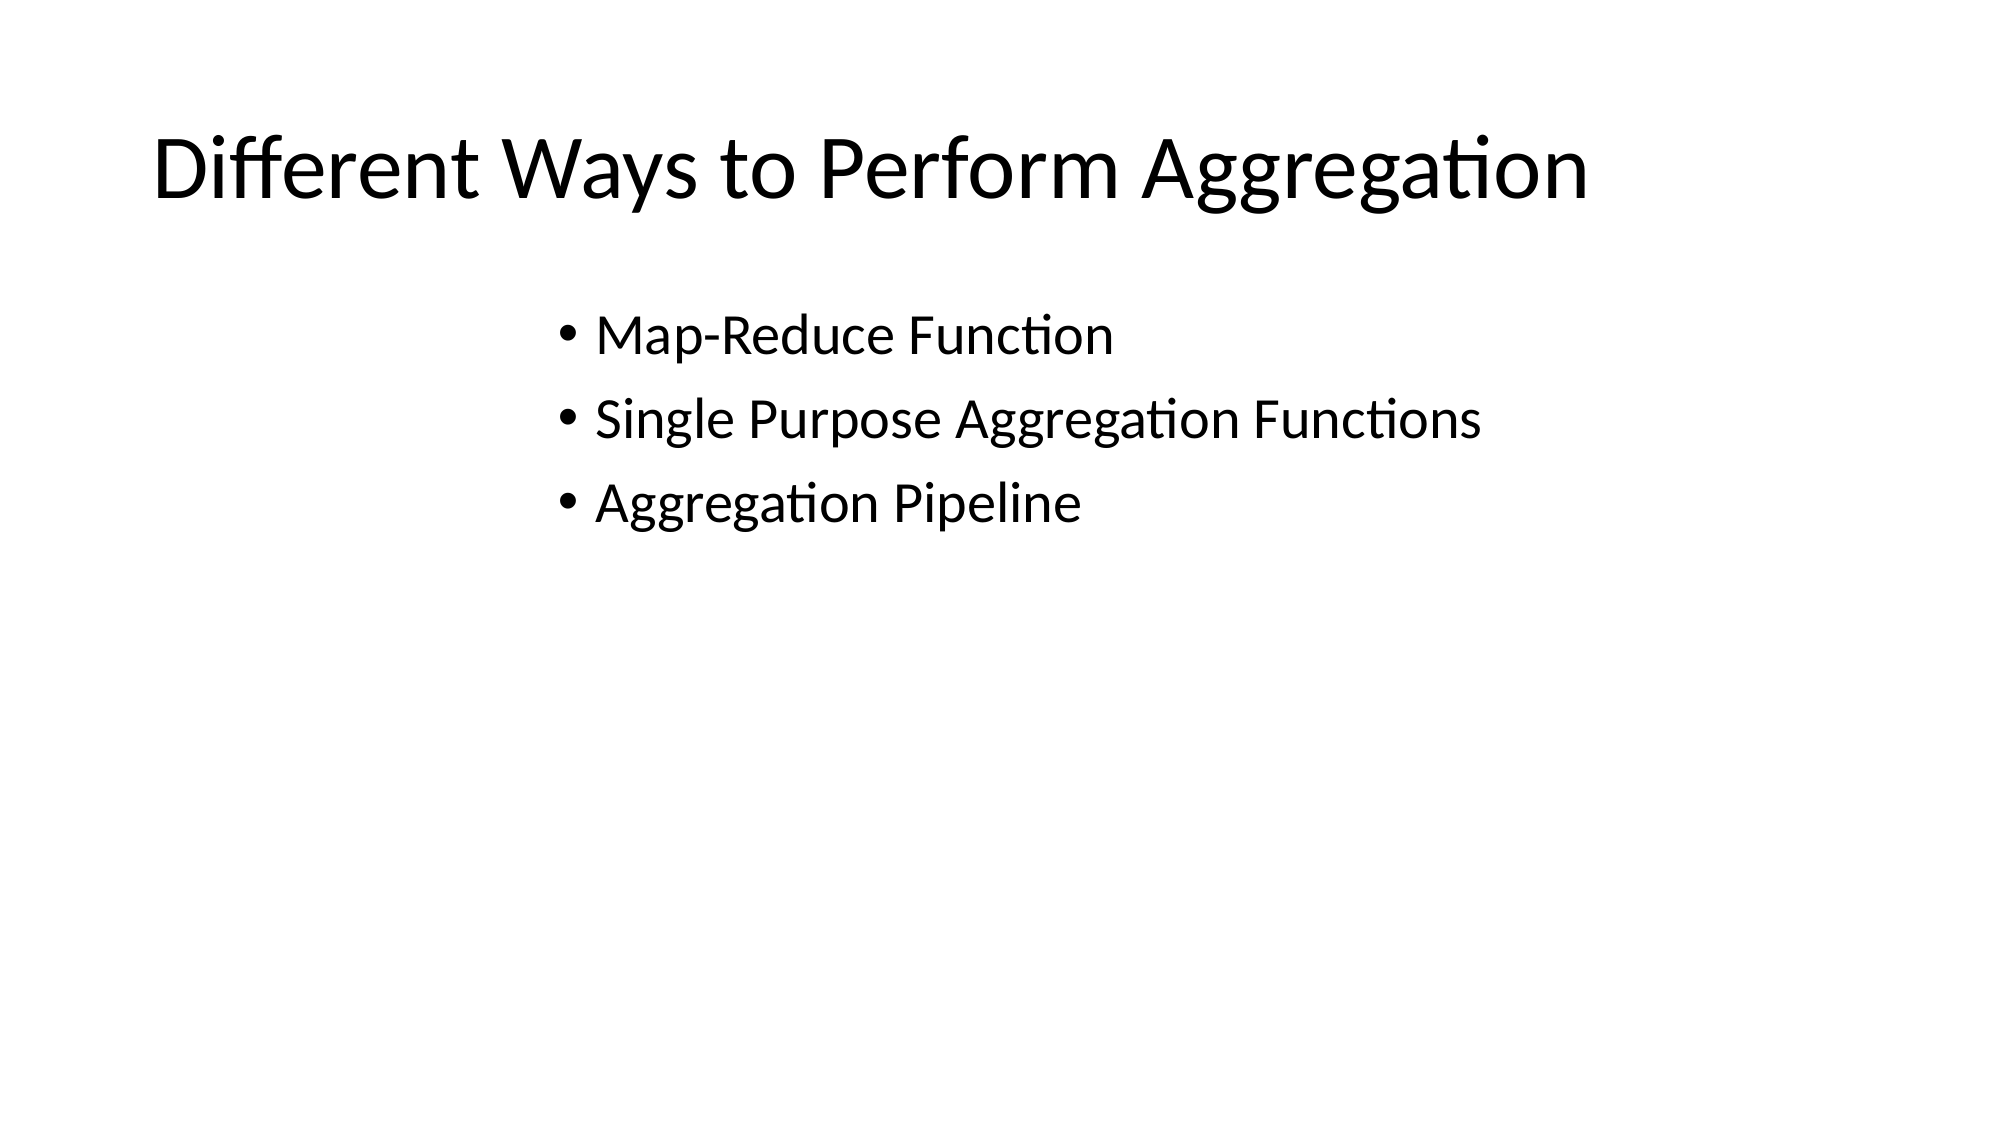

# Different Ways to Perform Aggregation
Map-Reduce Function
Single Purpose Aggregation Functions
Aggregation Pipeline